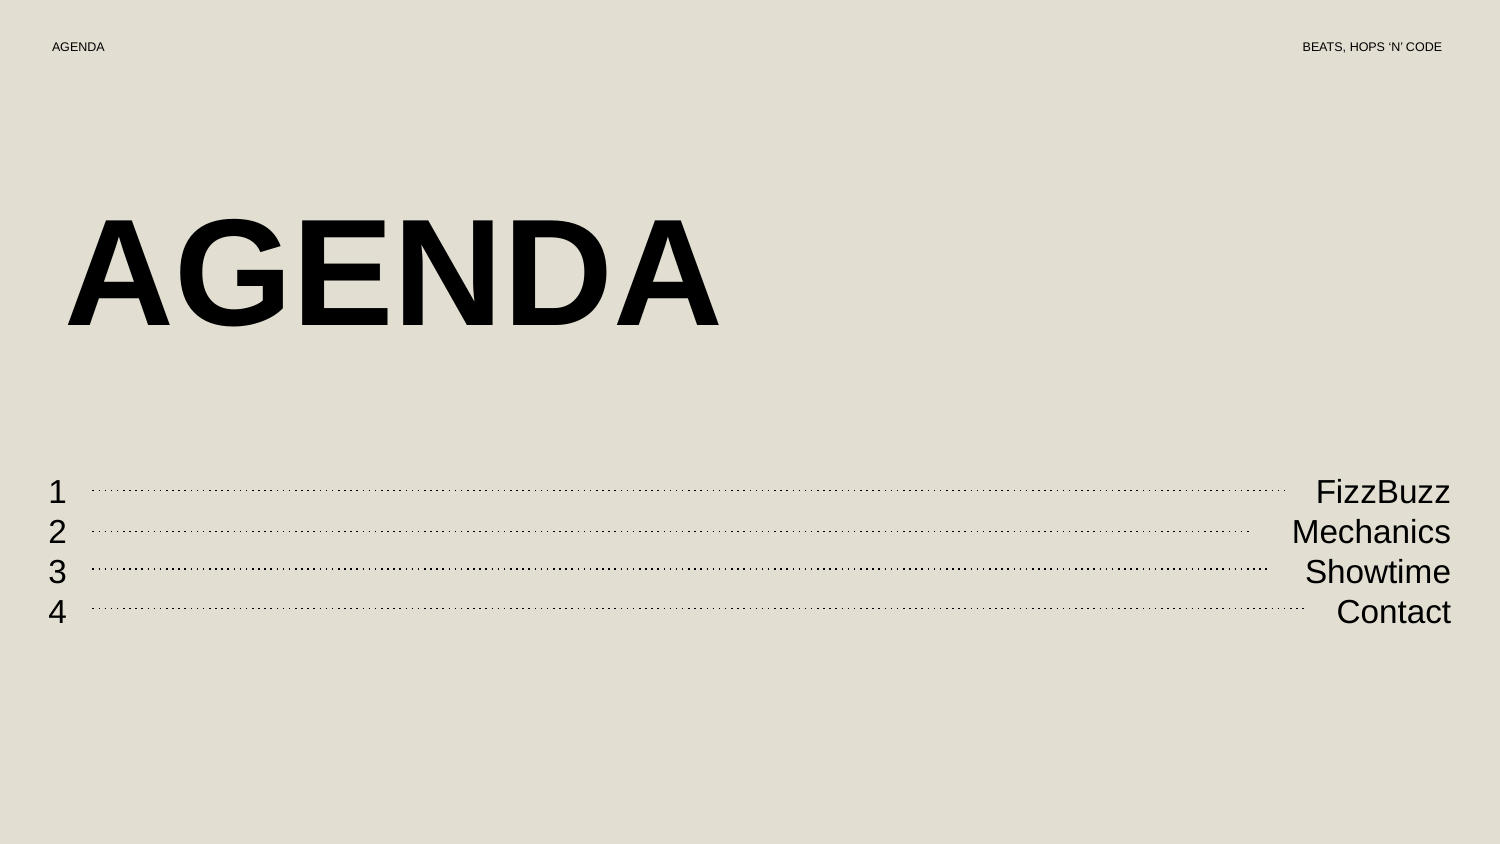

AGENDA
BEATS, HOPS ‘N’ CODE
AGENDA
1
2
3
4
FizzBuzz
Mechanics
Showtime
Contact